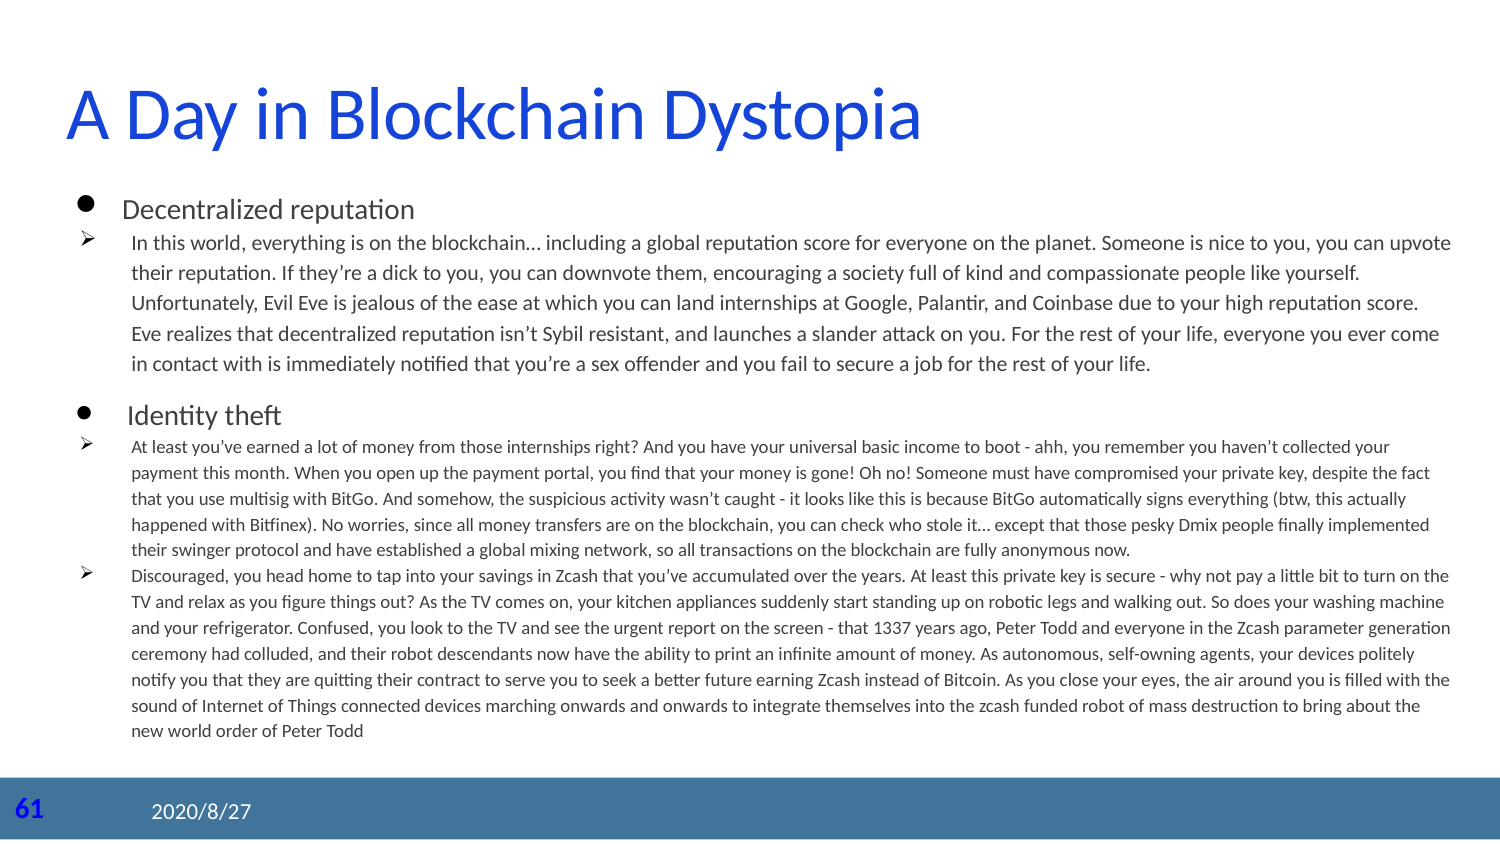

# A Day in Blockchain Dystopia
Decentralized reputation
In this world, everything is on the blockchain… including a global reputation score for everyone on the planet. Someone is nice to you, you can upvote their reputation. If they’re a dick to you, you can downvote them, encouraging a society full of kind and compassionate people like yourself. Unfortunately, Evil Eve is jealous of the ease at which you can land internships at Google, Palantir, and Coinbase due to your high reputation score. Eve realizes that decentralized reputation isn’t Sybil resistant, and launches a slander attack on you. For the rest of your life, everyone you ever come in contact with is immediately notified that you’re a sex offender and you fail to secure a job for the rest of your life.

Identity theft
At least you’ve earned a lot of money from those internships right? And you have your universal basic income to boot - ahh, you remember you haven’t collected your payment this month. When you open up the payment portal, you find that your money is gone! Oh no! Someone must have compromised your private key, despite the fact that you use multisig with BitGo. And somehow, the suspicious activity wasn’t caught - it looks like this is because BitGo automatically signs everything (btw, this actually happened with Bitfinex). No worries, since all money transfers are on the blockchain, you can check who stole it… except that those pesky Dmix people finally implemented their swinger protocol and have established a global mixing network, so all transactions on the blockchain are fully anonymous now.
Discouraged, you head home to tap into your savings in Zcash that you’ve accumulated over the years. At least this private key is secure - why not pay a little bit to turn on the TV and relax as you figure things out? As the TV comes on, your kitchen appliances suddenly start standing up on robotic legs and walking out. So does your washing machine and your refrigerator. Confused, you look to the TV and see the urgent report on the screen - that 1337 years ago, Peter Todd and everyone in the Zcash parameter generation ceremony had colluded, and their robot descendants now have the ability to print an infinite amount of money. As autonomous, self-owning agents, your devices politely notify you that they are quitting their contract to serve you to seek a better future earning Zcash instead of Bitcoin. As you close your eyes, the air around you is filled with the sound of Internet of Things connected devices marching onwards and onwards to integrate themselves into the zcash funded robot of mass destruction to bring about the new world order of Peter Todd
2020/8/27